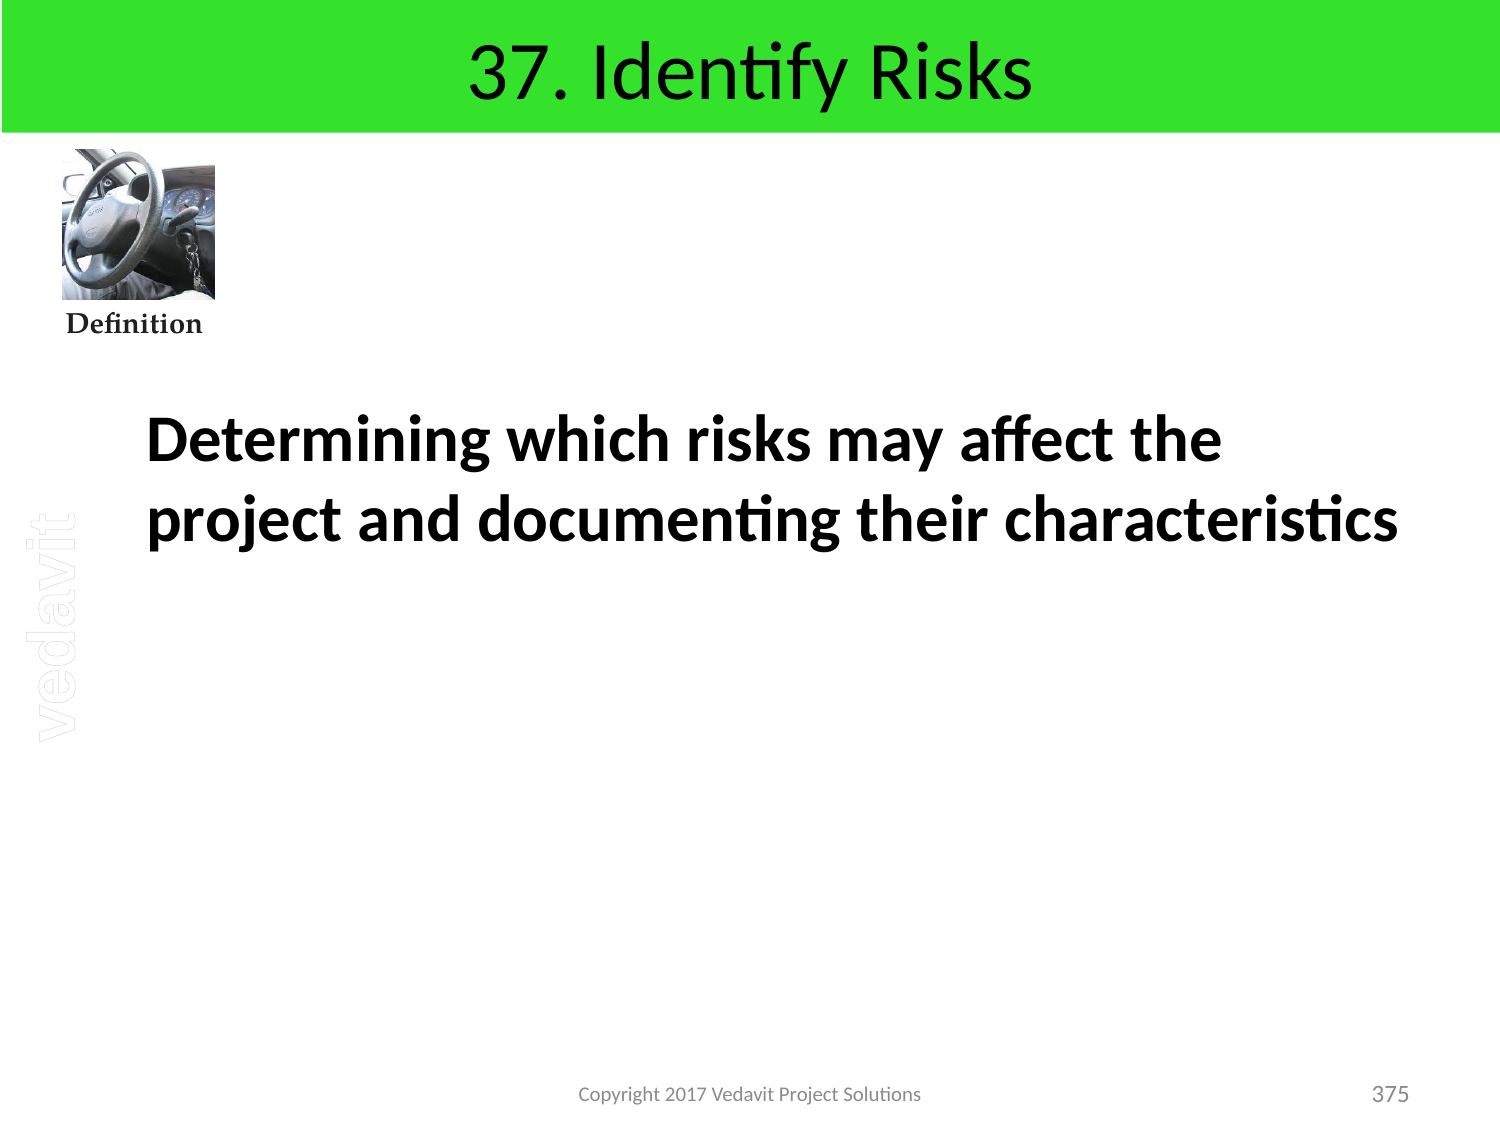

# 37. Identify Risks
	Determining which risks may affect the project and documenting their characteristics

Copyright 2017 Vedavit Project Solutions
375